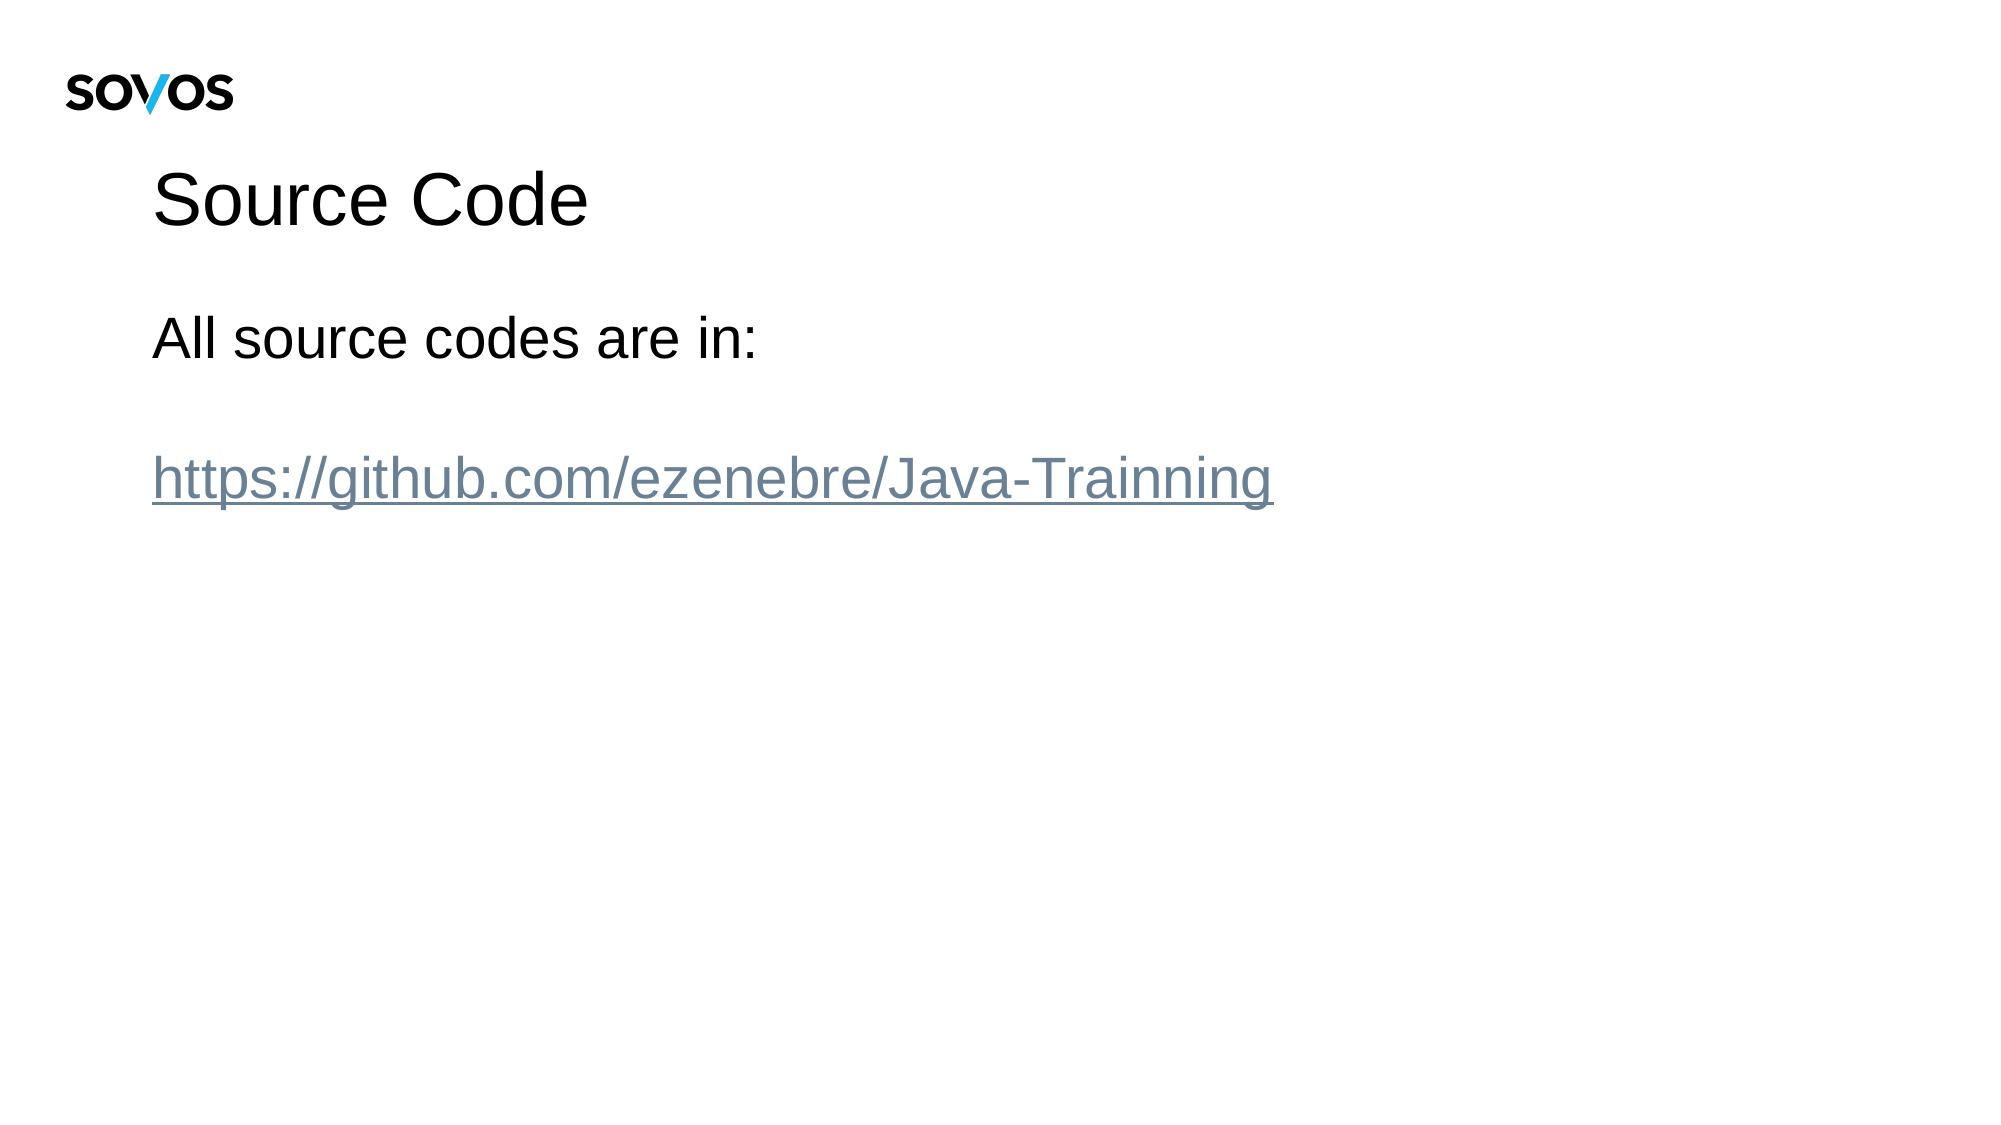

# Source Code
All source codes are in:

https://github.com/ezenebre/Java-Trainning